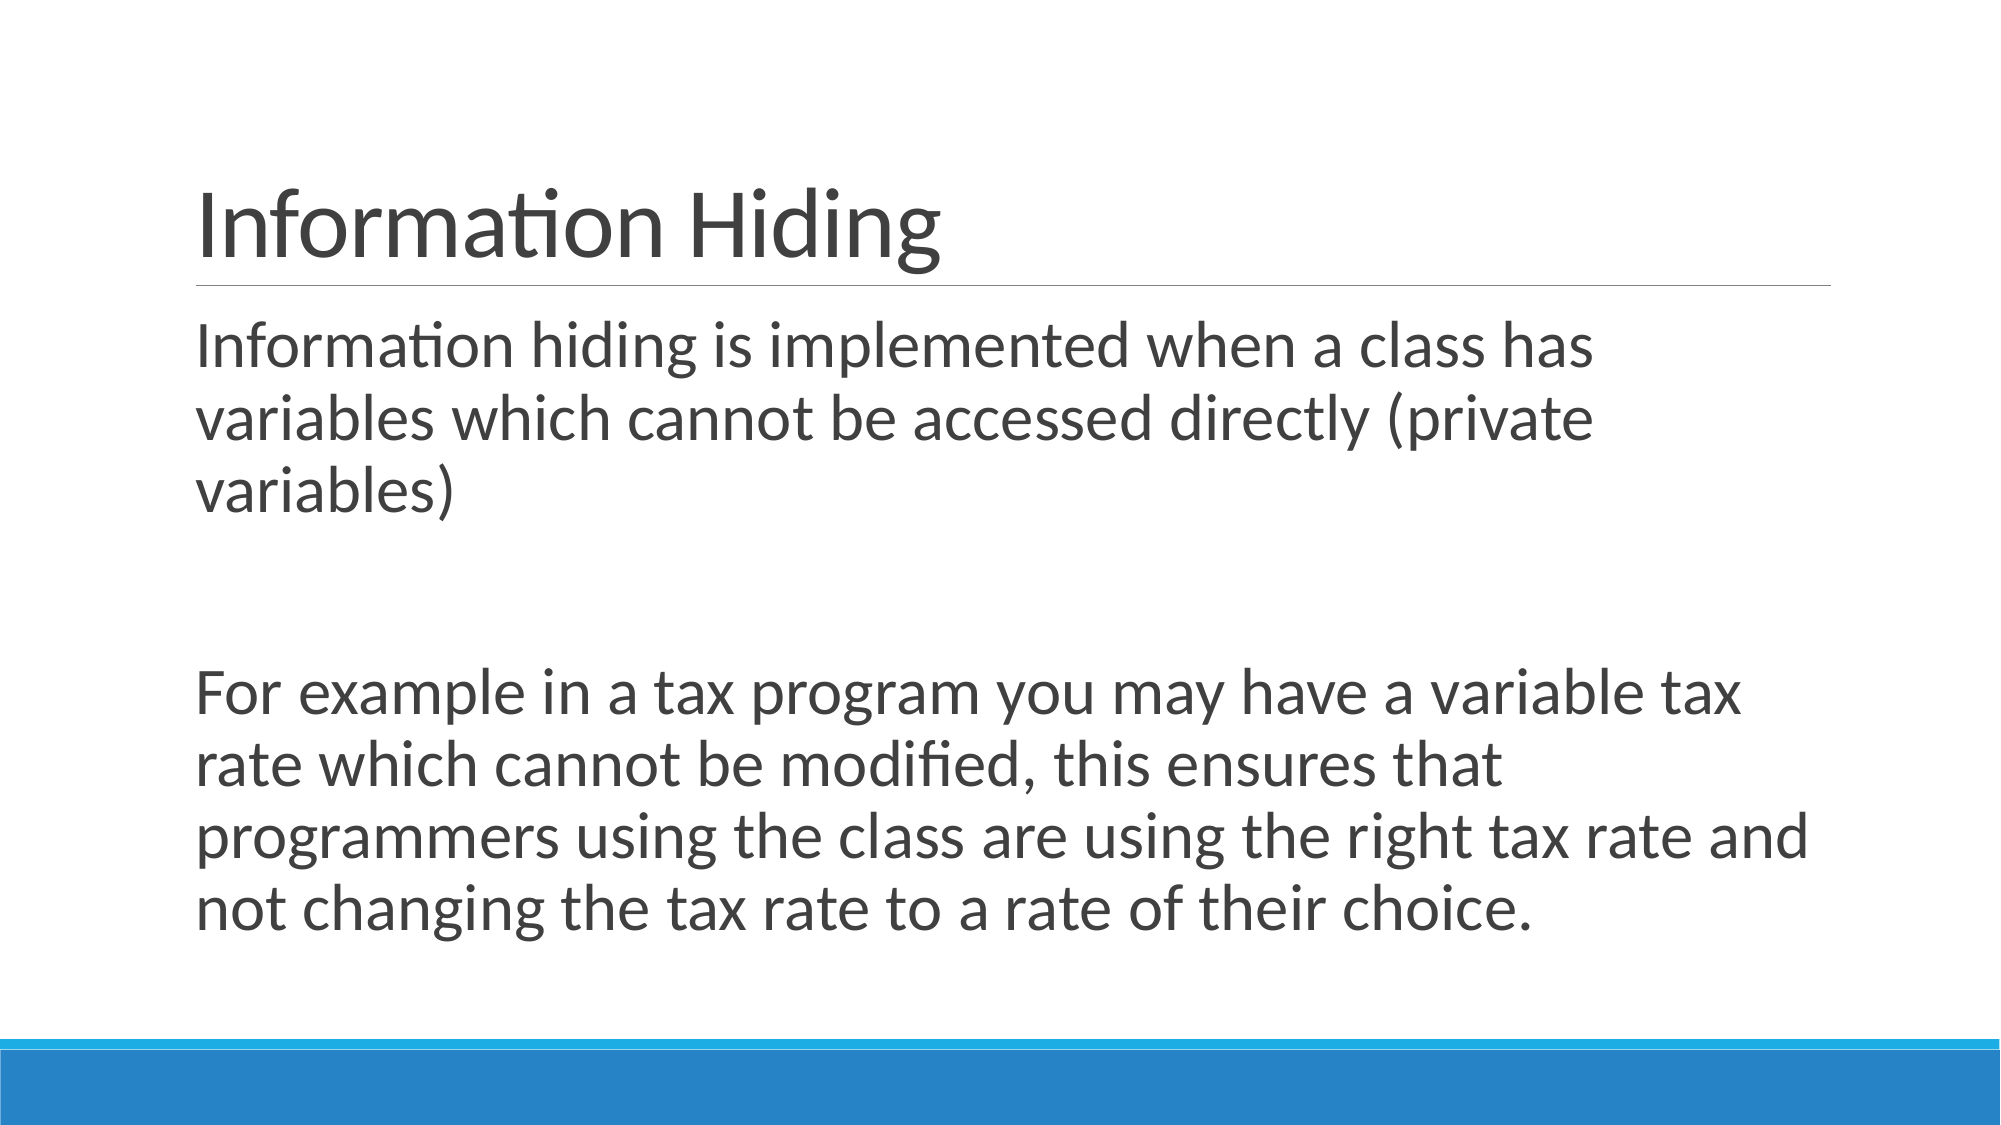

# Information Hiding
Information hiding is implemented when a class has variables which cannot be accessed directly (private variables)

For example in a tax program you may have a variable tax rate which cannot be modified, this ensures that programmers using the class are using the right tax rate and not changing the tax rate to a rate of their choice.